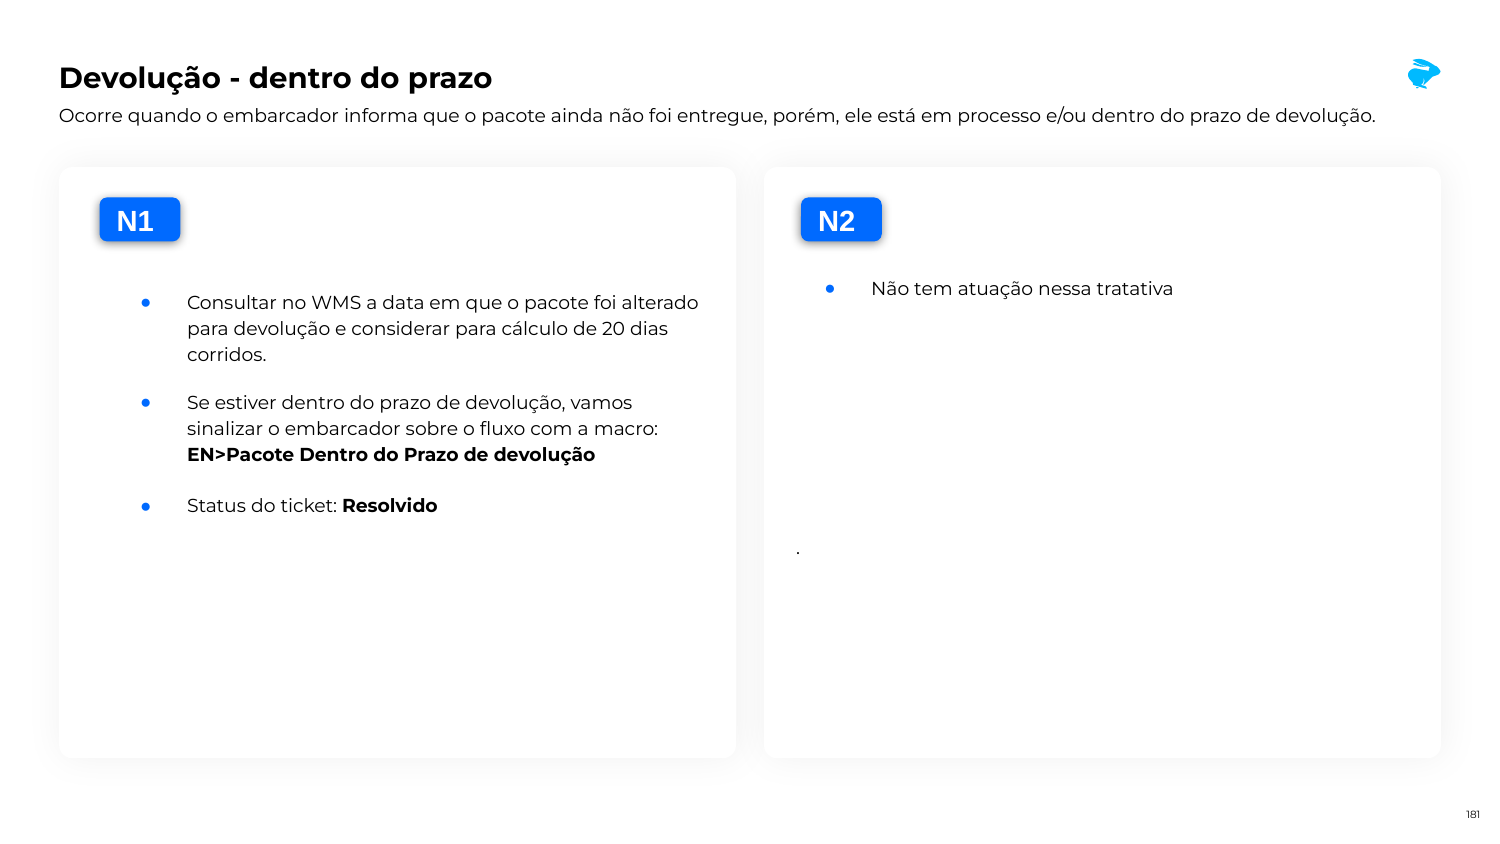

# Devolução - dentro do prazo

Ocorre quando o embarcador informa que o pacote ainda não foi entregue, porém, ele está em processo e/ou dentro do prazo de devolução.

N1
N2
Consultar no WMS a data em que o pacote foi alterado para devolução e considerar para cálculo de 20 dias corridos.
Se estiver dentro do prazo de devolução, vamos sinalizar o embarcador sobre o fluxo com a macro: EN>Pacote Dentro do Prazo de devolução
Status do ticket: Resolvido

Não tem atuação nessa tratativa

.

181